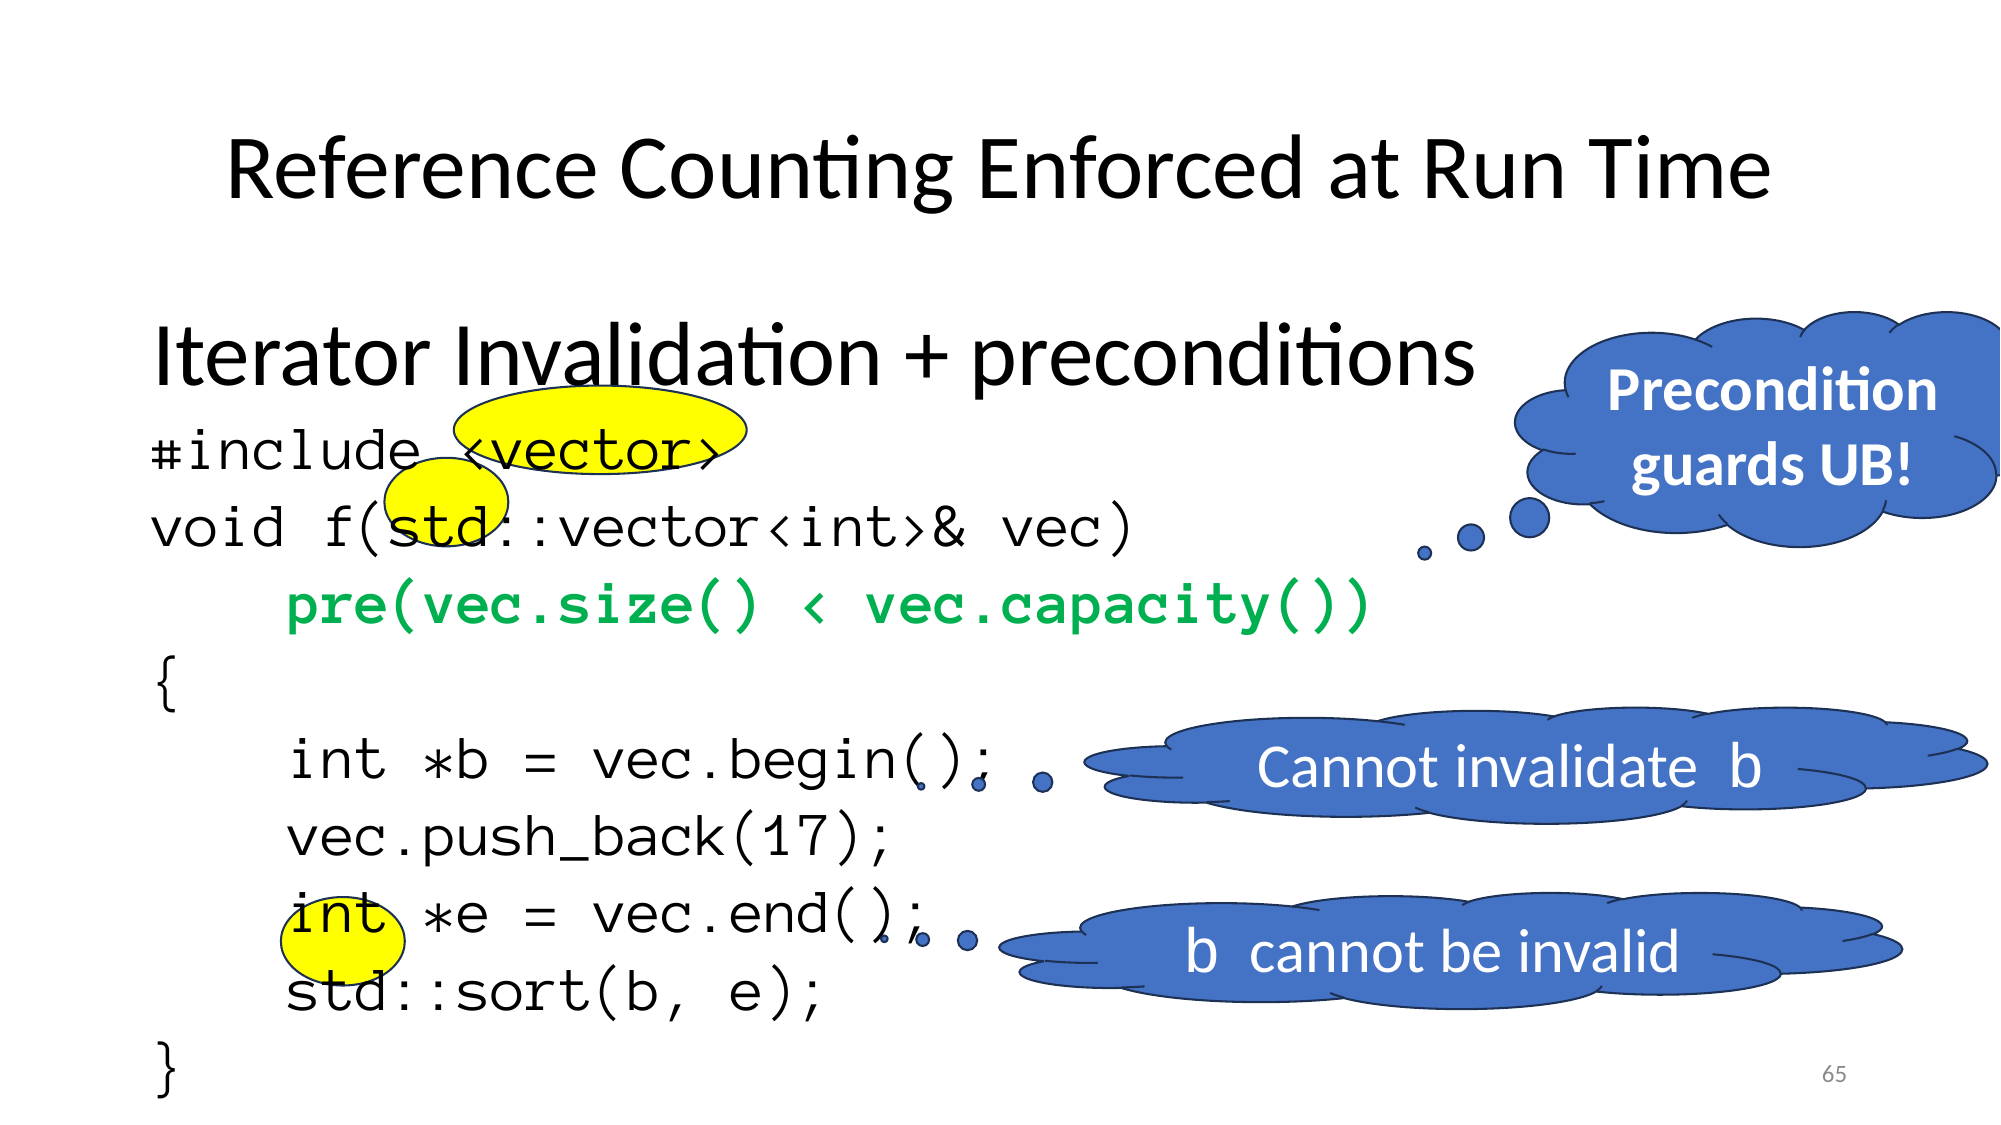

# Reference Counting Enforced at Run Time
Iterator Invalidation + preconditions
#include <vector>
void f(std::vector<int>& vec)
    pre(vec.size() < vec.capacity())
{
    int *b = vec.begin();
    vec.push_back(17);
    int *e = vec.end();
    std::sort(b, e);
}

Precondition guards UB!

 Cannot invalidate  b
  b  cannot be invalid

65